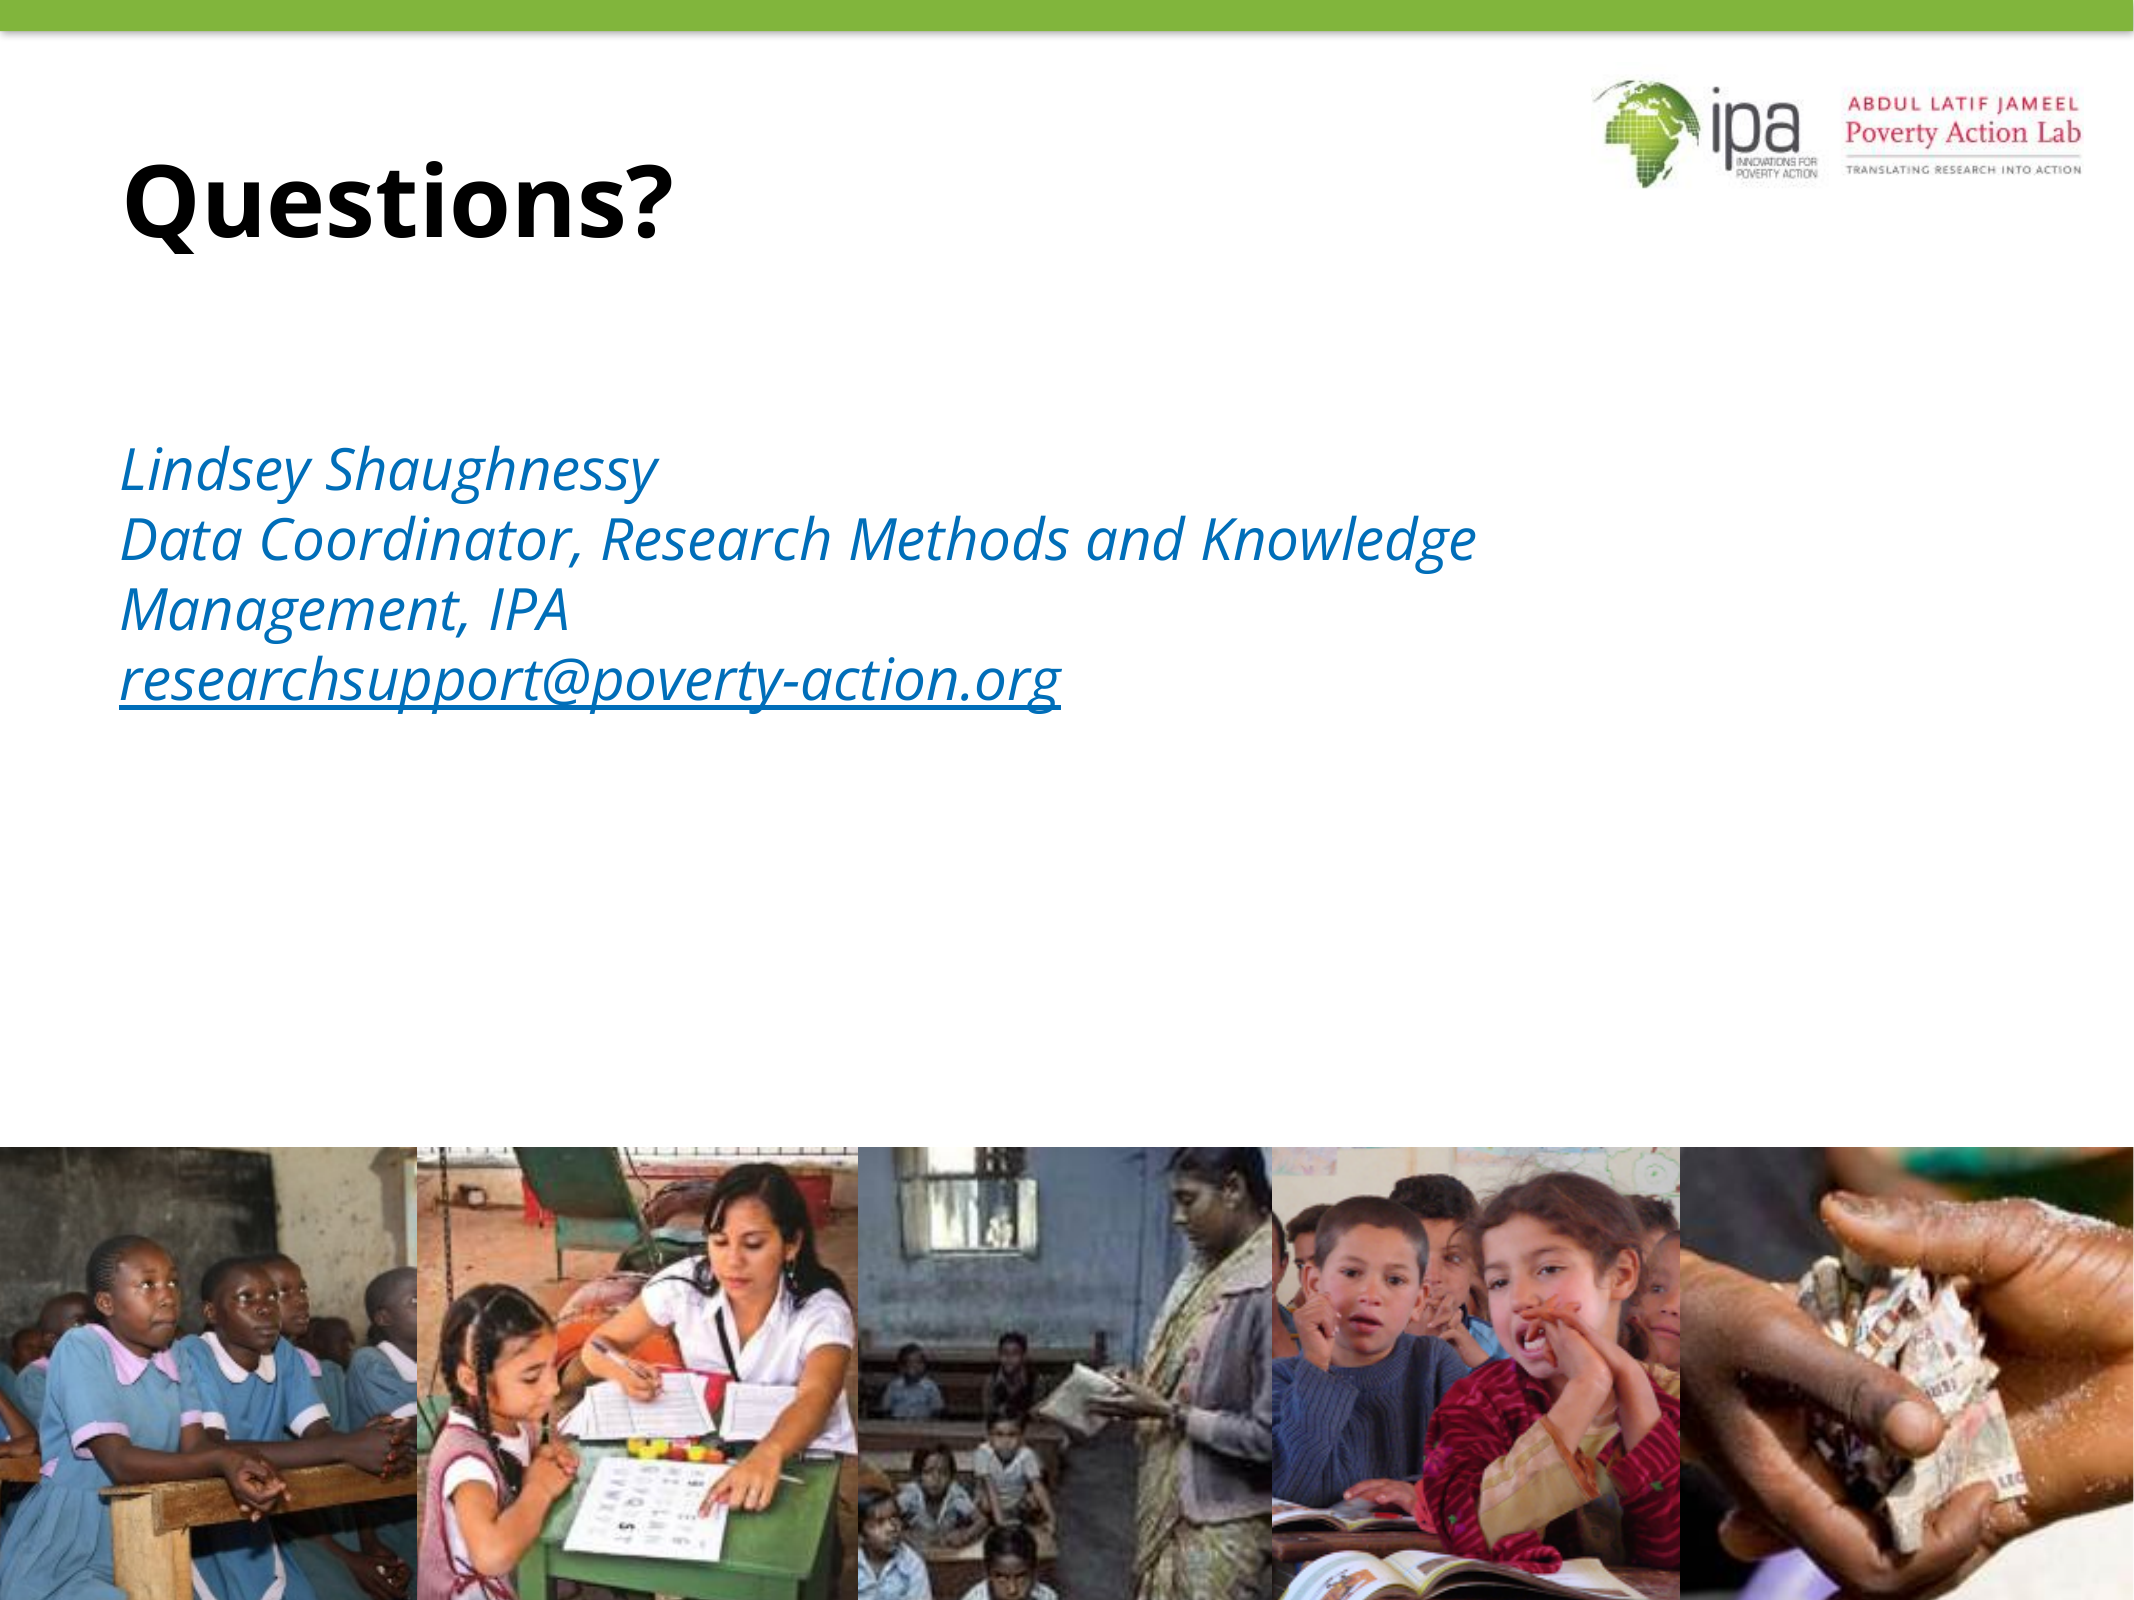

# Questions?
Lindsey Shaughnessy
Data Coordinator, Research Methods and Knowledge Management, IPA
researchsupport@poverty-action.org